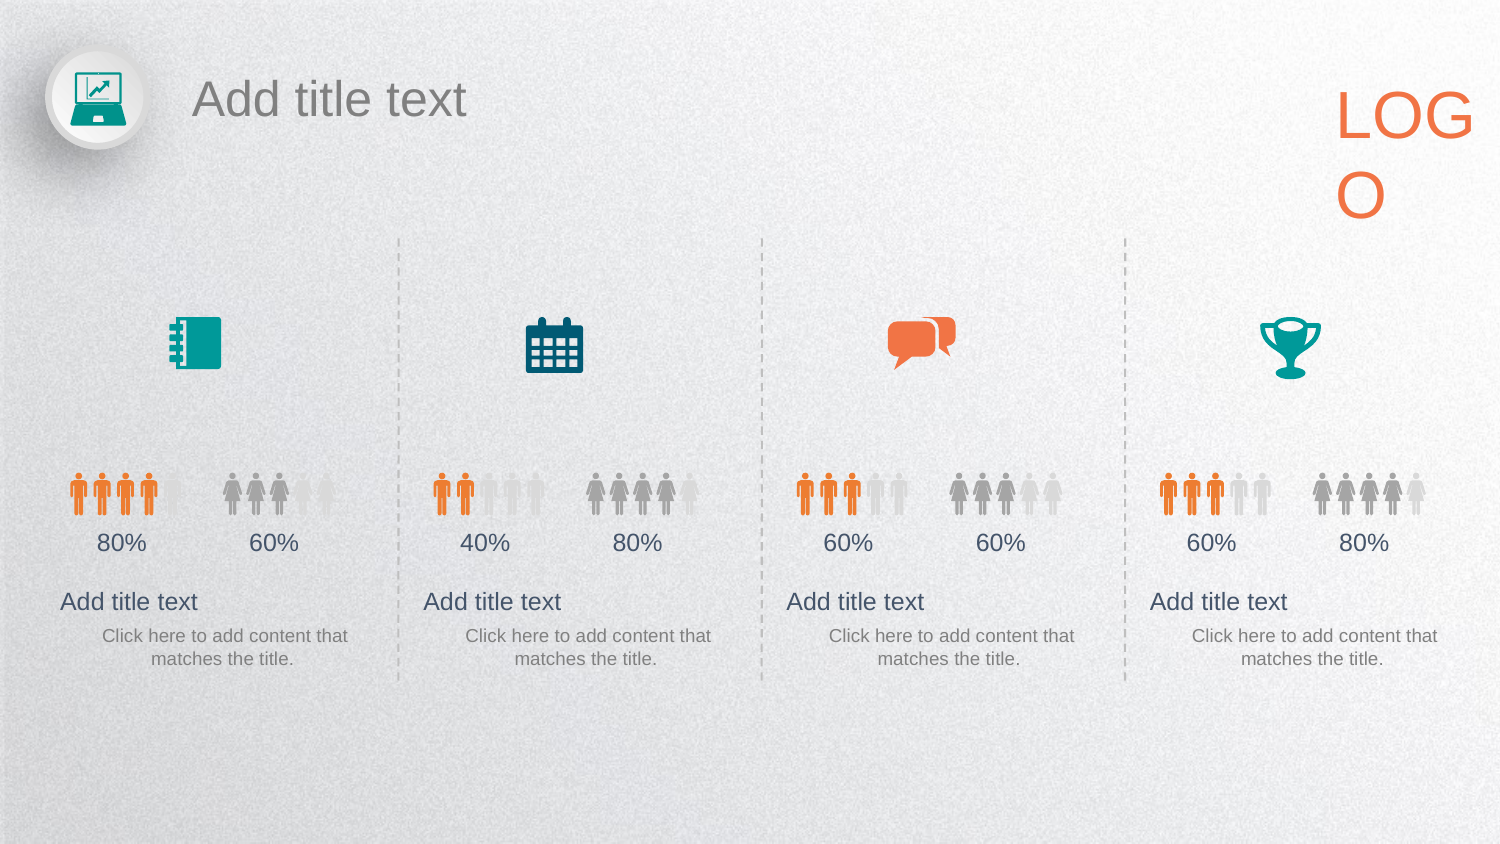

Add title text
LOGO

80%

40%

60%

60%

60%

80%

60%

80%
Add title text
 Click here to add content that matches the title.
Add title text
 Click here to add content that matches the title.
Add title text
 Click here to add content that matches the title.
Add title text
 Click here to add content that matches the title.